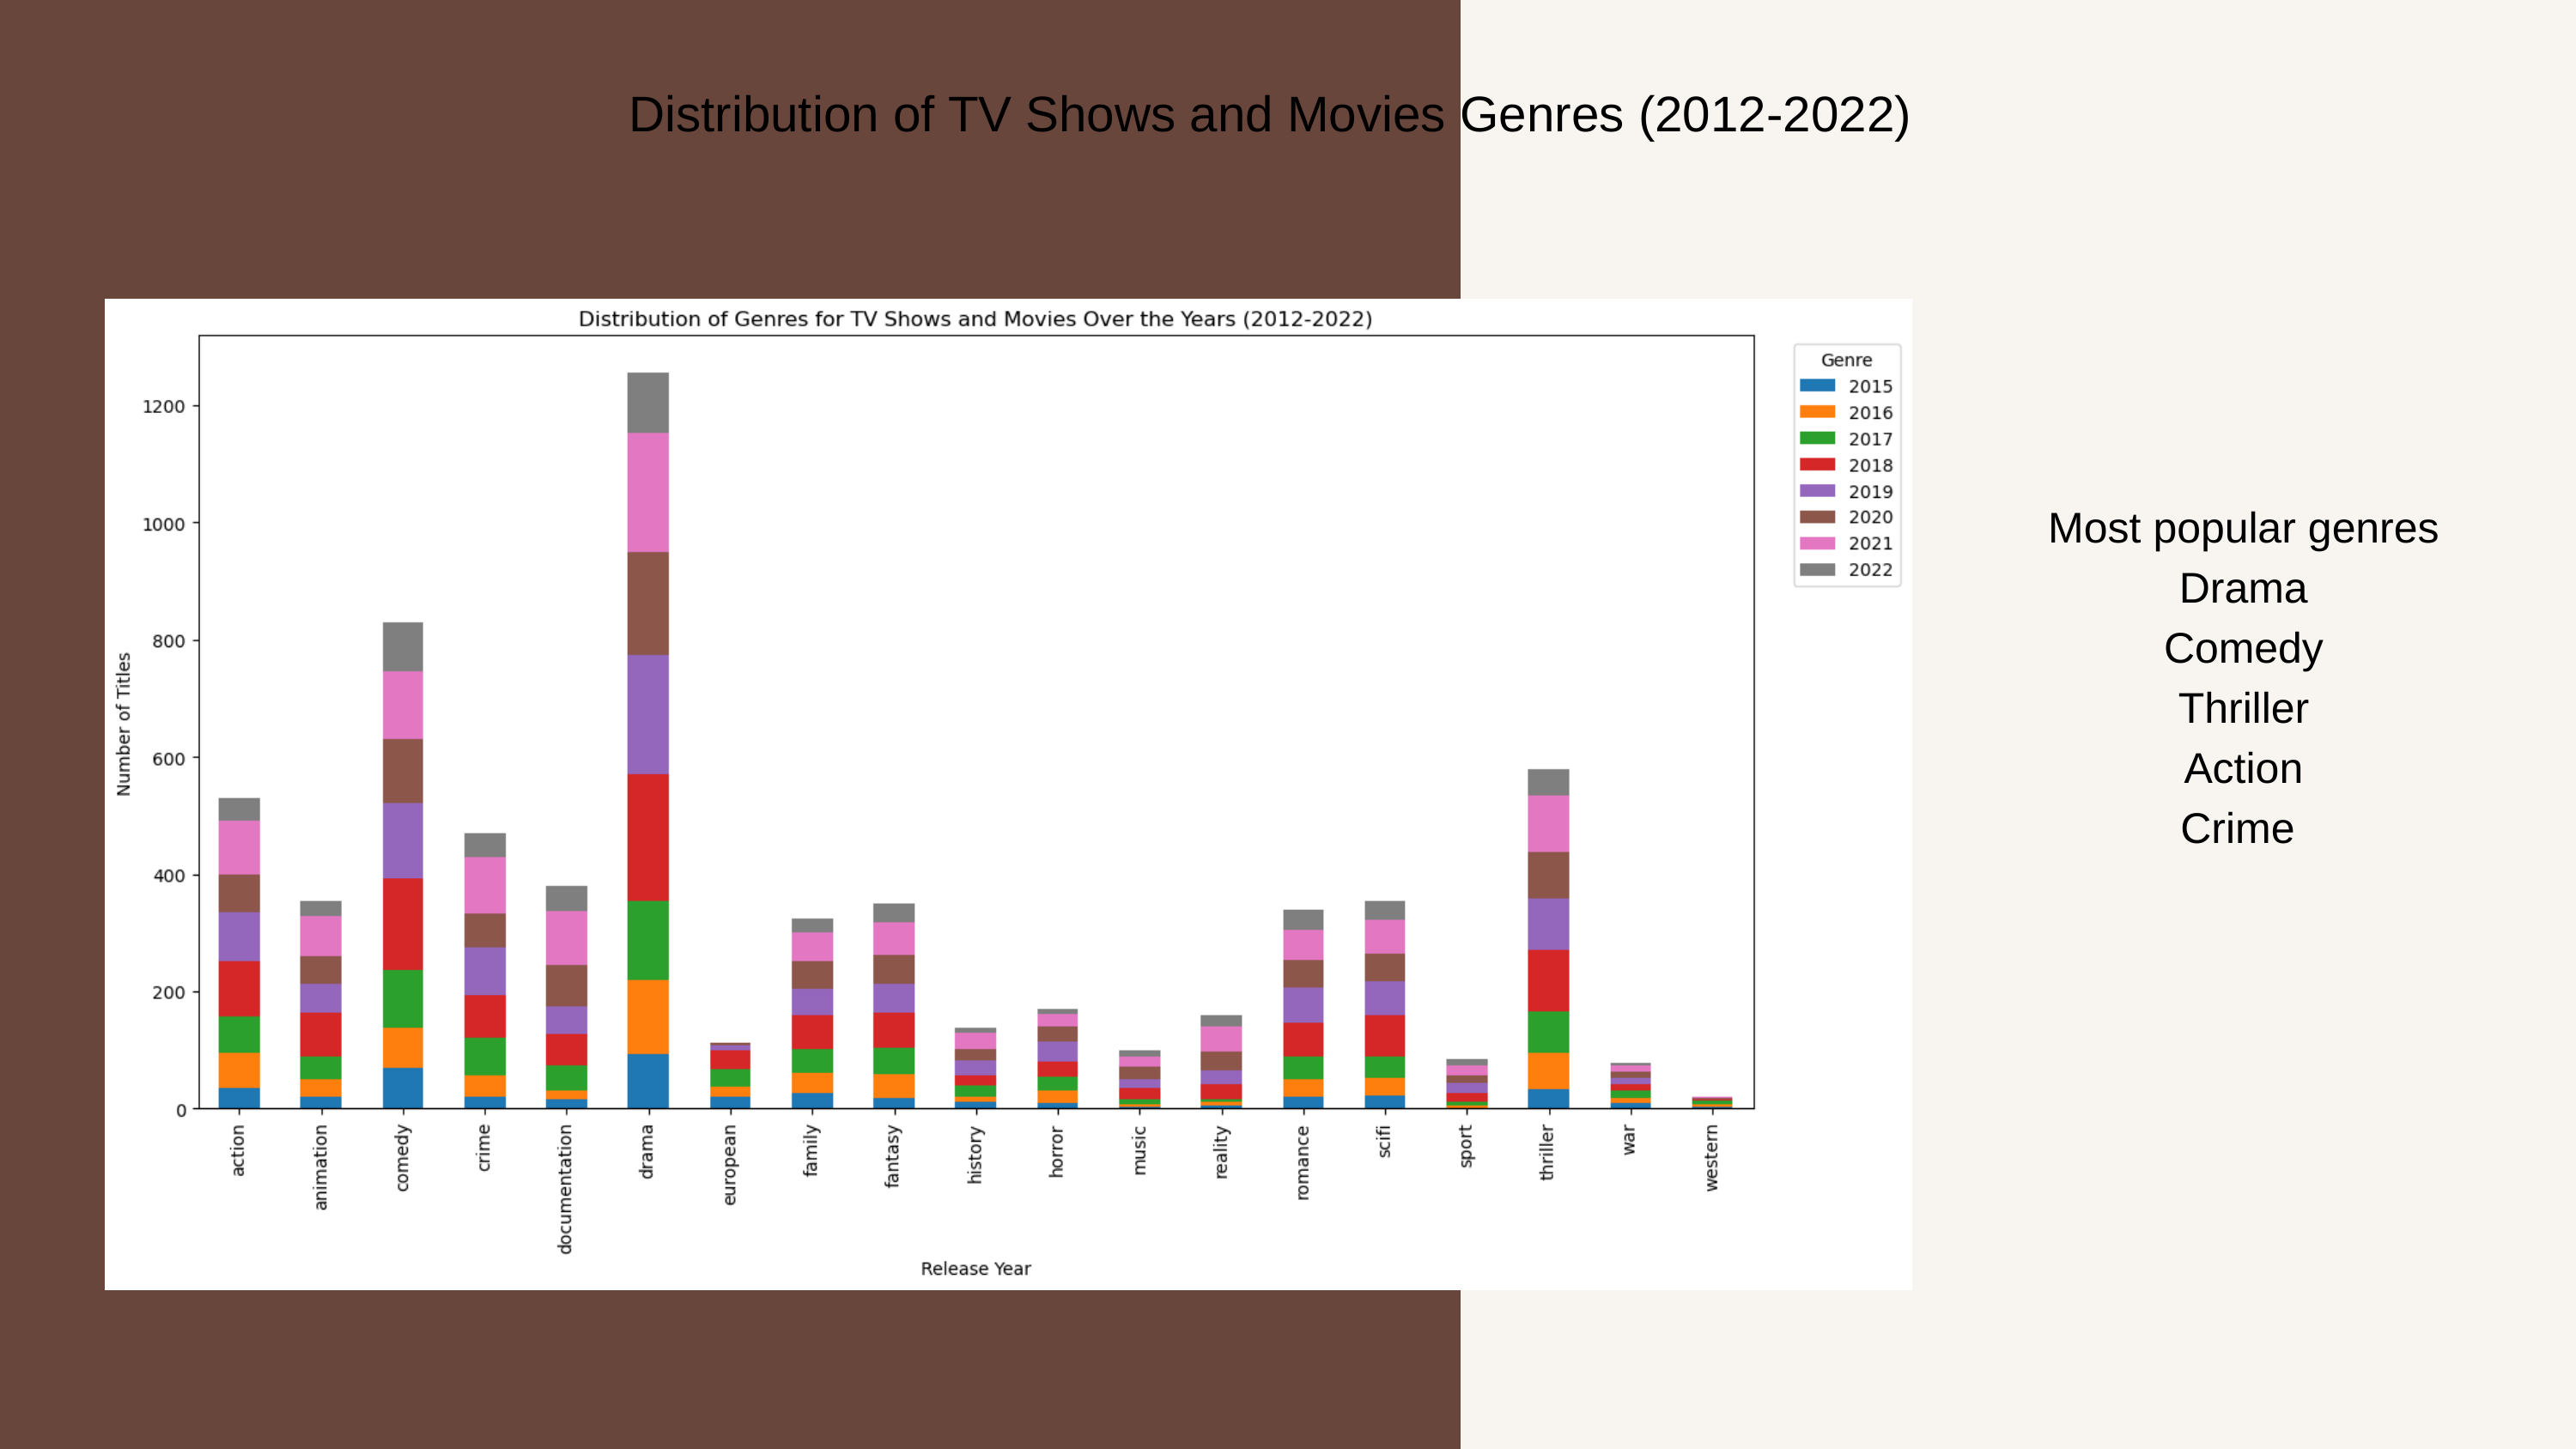

Distribution of TV Shows and Movies Genres (2012-2022)

Most popular genres
Drama
Comedy
Thriller
Action
Crime